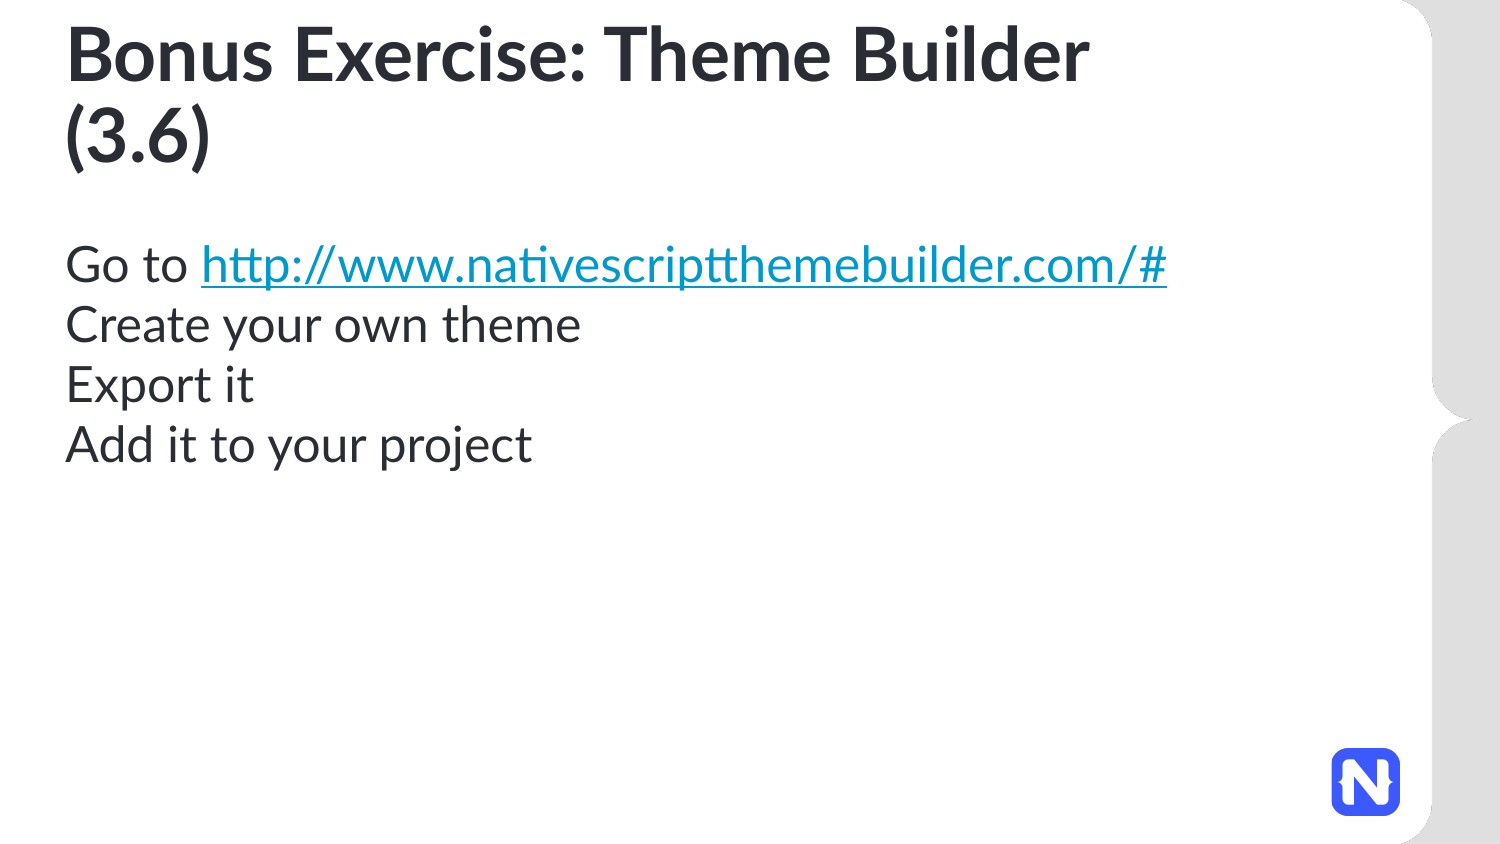

# Bonus Exercise: Theme Builder (3.6)
Go to http://www.nativescriptthemebuilder.com/#
Create your own theme
Export it
Add it to your project